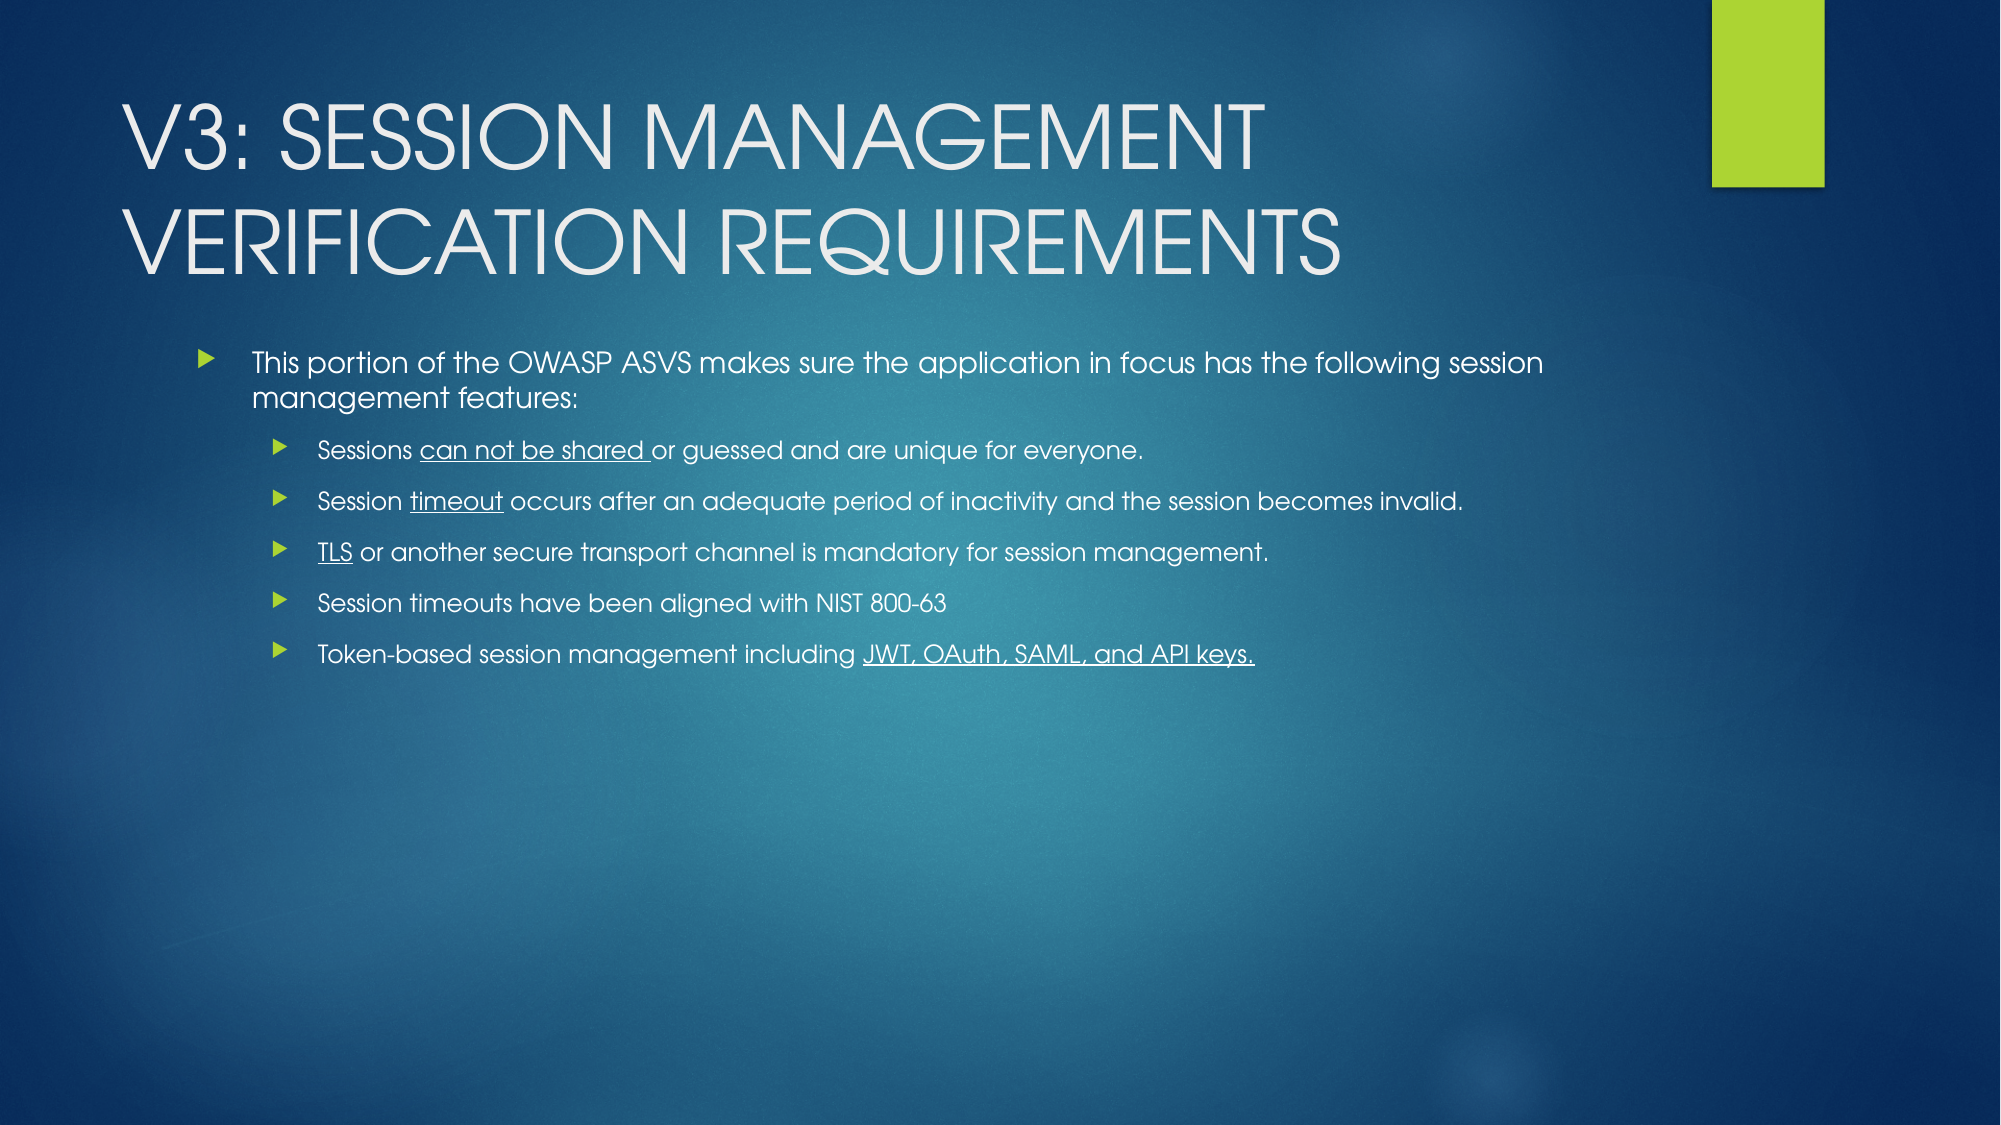

# V3: SESSION MANAGEMENT VERIFICATION REQUIREMENTS
This portion of the OWASP ASVS makes sure the application in focus has the following session management features:
Sessions can not be shared or guessed and are unique for everyone.
Session timeout occurs after an adequate period of inactivity and the session becomes invalid.
TLS or another secure transport channel is mandatory for session management.
Session timeouts have been aligned with NIST 800-63
Token-based session management including JWT, OAuth, SAML, and API keys.